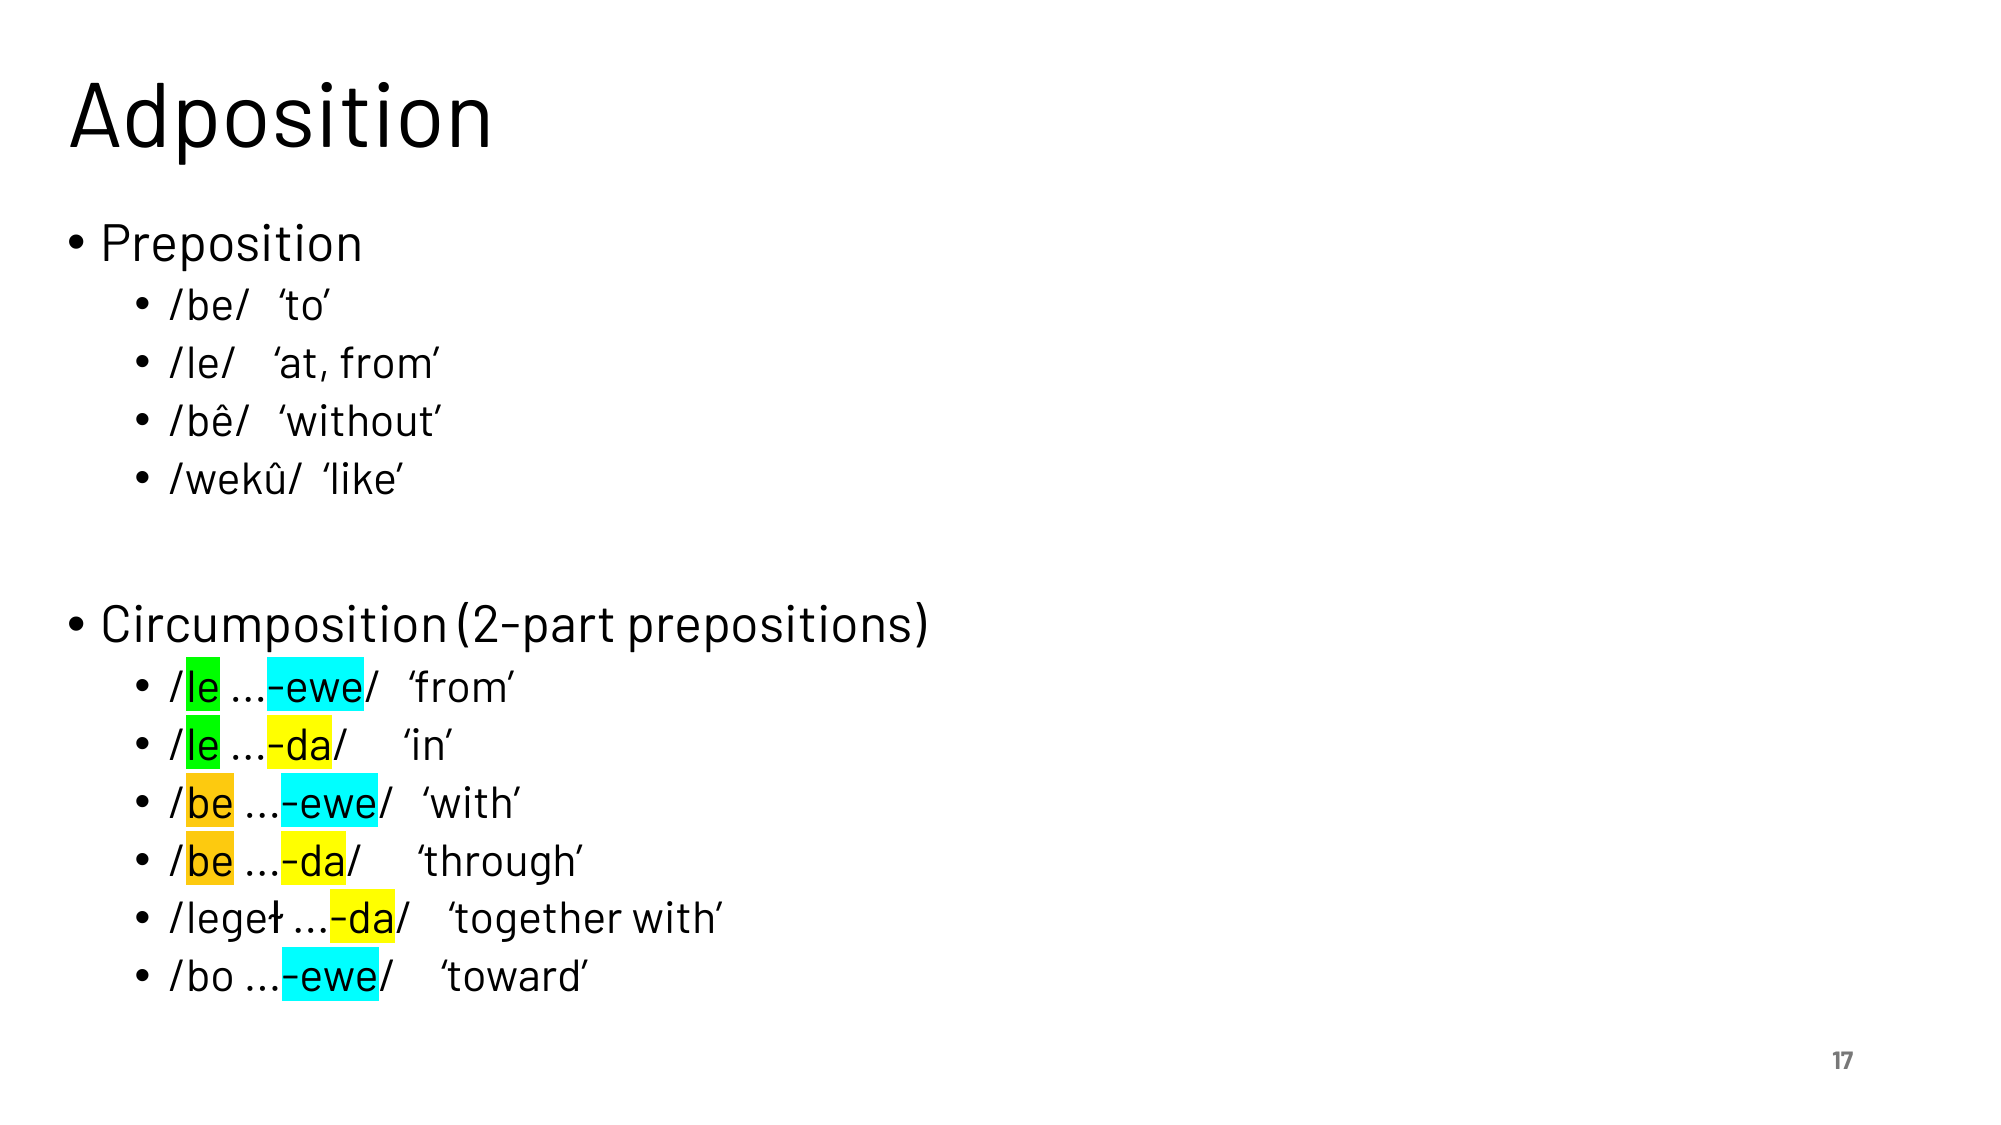

# Adposition
Preposition
/be/   ‘to’
/le/    ‘at, from’
/bê/   ‘without’
/wekû/  ‘like’

Circumposition (2-part prepositions)
/le ...‑ewe/   ‘from’
/le ...‑da/      ‘in’
/be ...‑ewe/   ‘with’
/be ...‑da/      ‘through’
/legeɫ ...‑da/    ‘together with’
/bo ...‑ewe/     ‘toward’
17